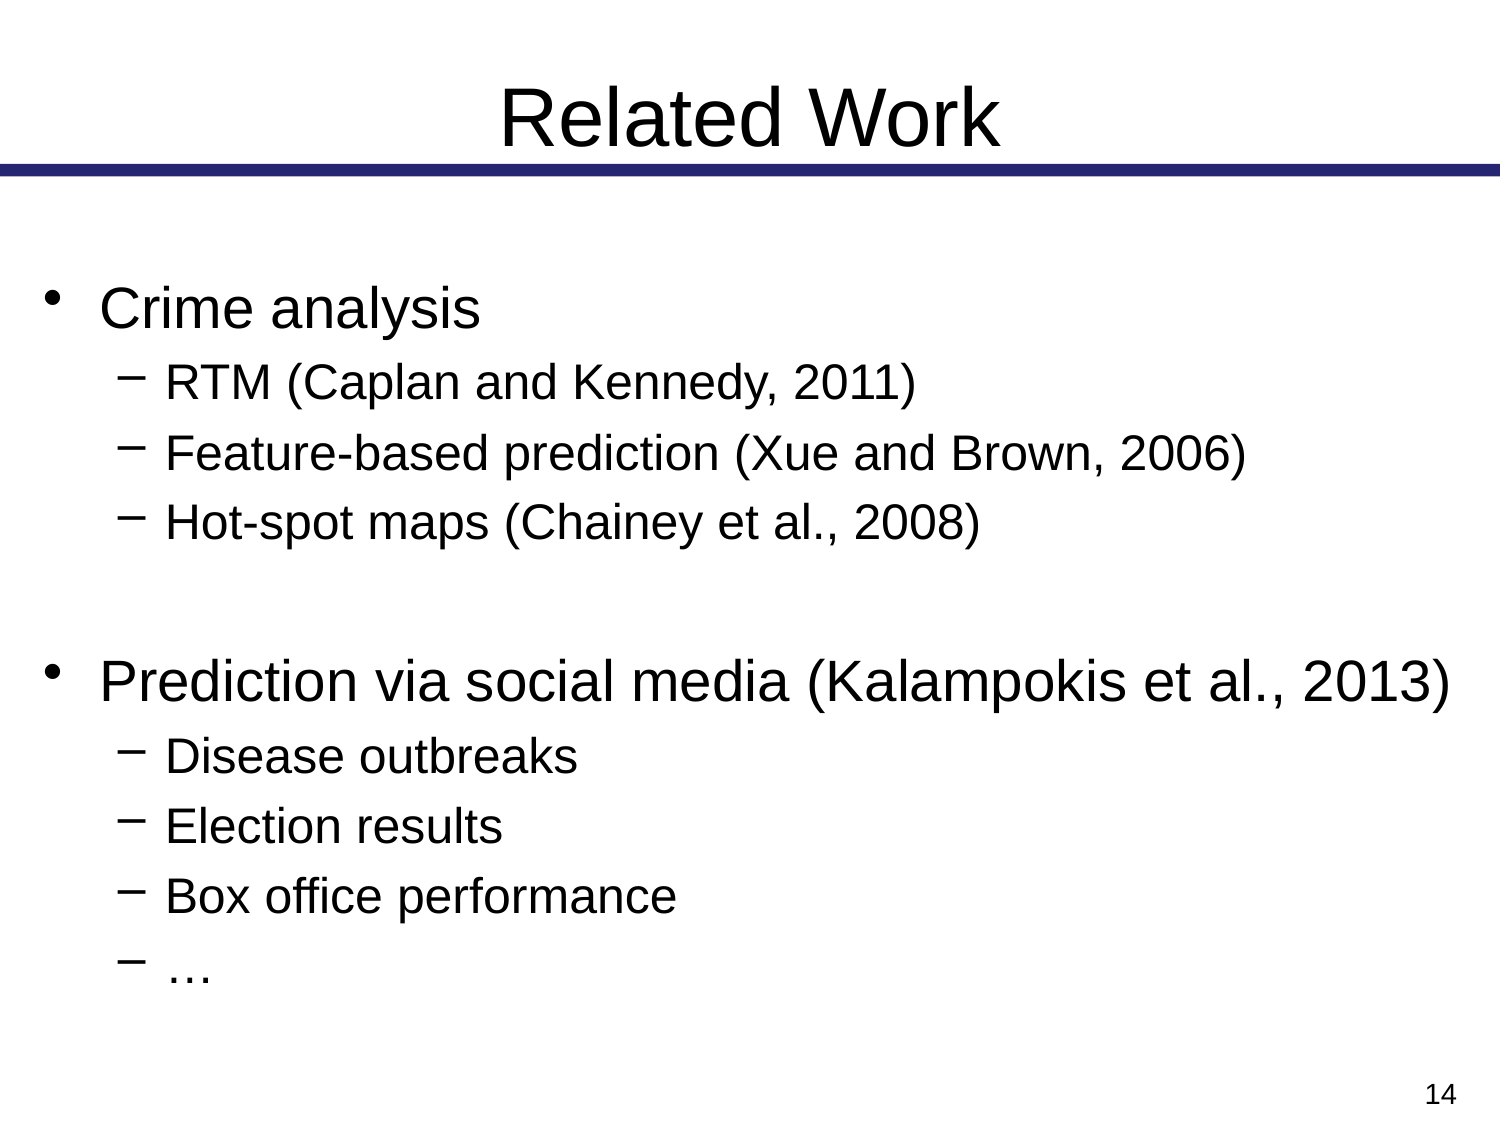

# Related Work
Crime analysis
RTM (Caplan and Kennedy, 2011)
Feature-based prediction (Xue and Brown, 2006)
Hot-spot maps (Chainey et al., 2008)

Prediction via social media (Kalampokis et al., 2013)
Disease outbreaks
Election results
Box office performance
…

14